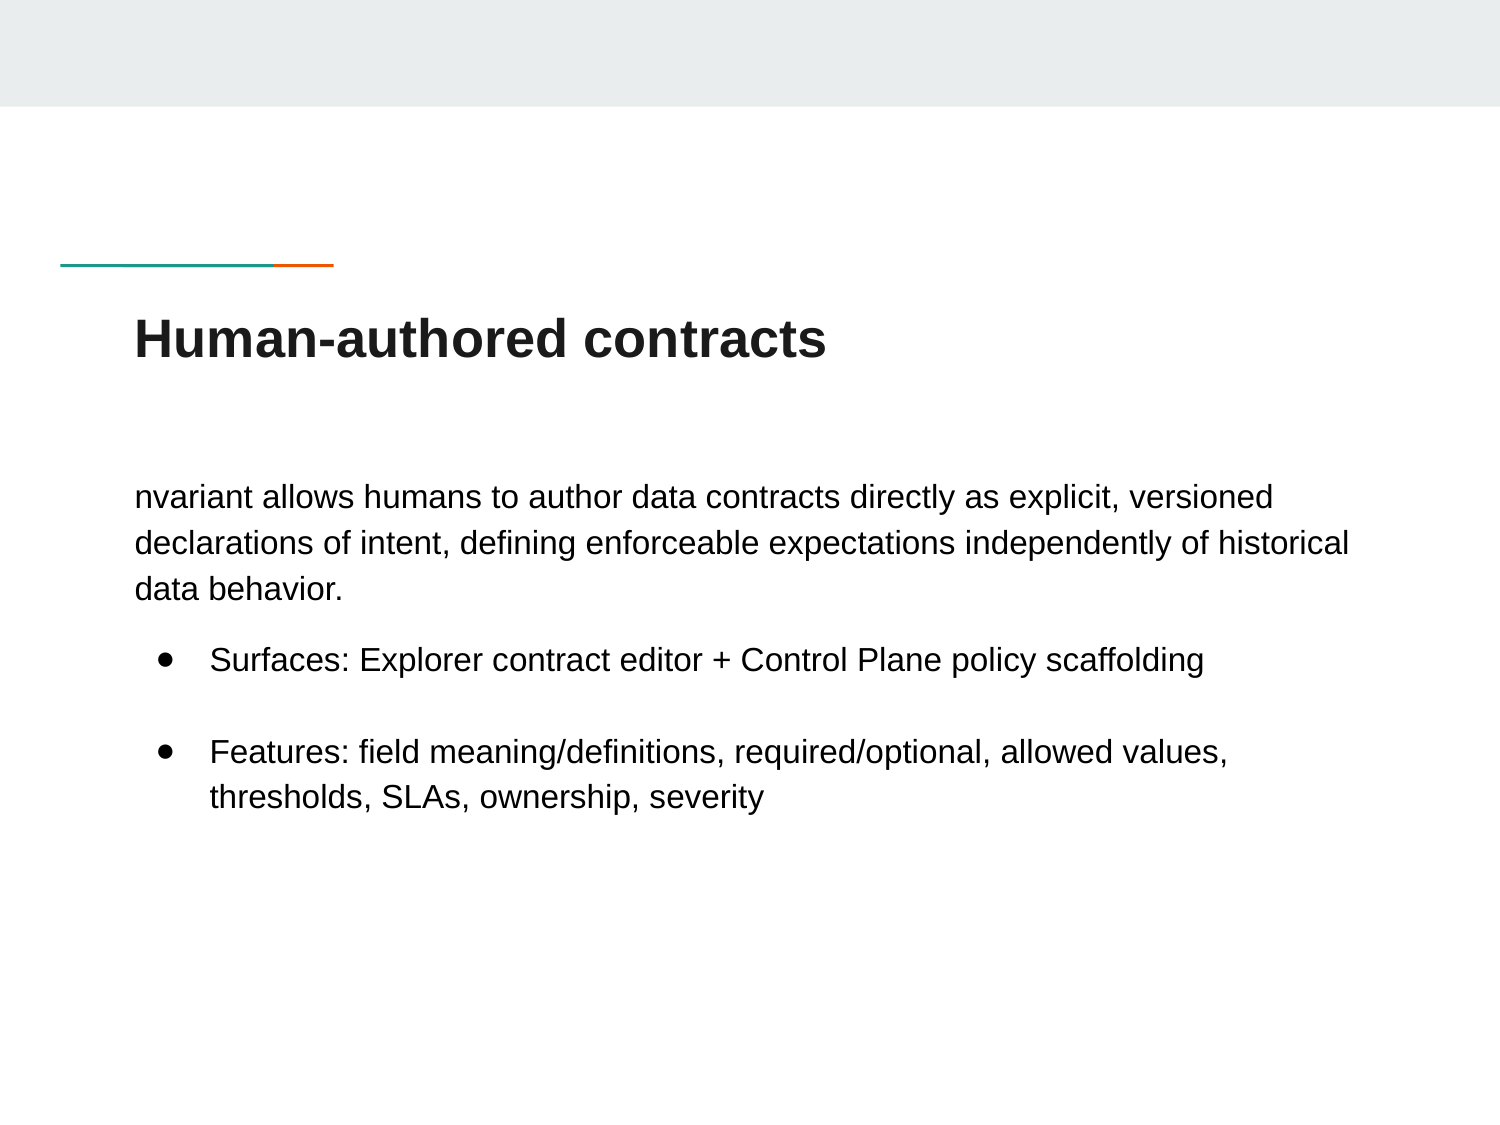

# Human-authored contracts
nvariant allows humans to author data contracts directly as explicit, versioned declarations of intent, defining enforceable expectations independently of historical data behavior.
Surfaces: Explorer contract editor + Control Plane policy scaffolding
Features: field meaning/definitions, required/optional, allowed values, thresholds, SLAs, ownership, severity